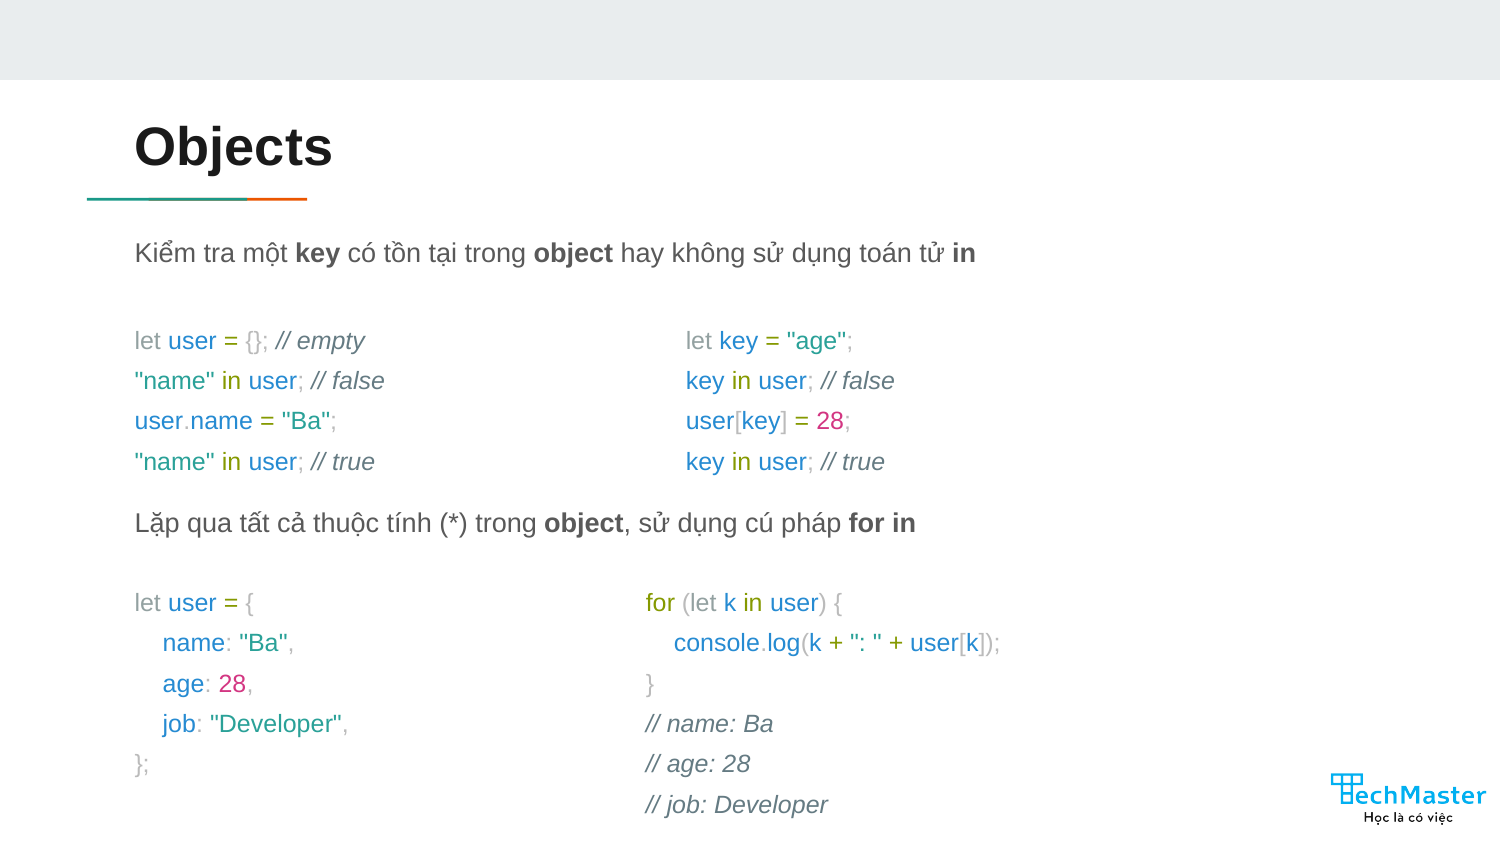

# Objects
Kiểm tra một key có tồn tại trong object hay không sử dụng toán tử in

Lặp qua tất cả thuộc tính (*) trong object, sử dụng cú pháp for in

let user = {}; // empty
"name" in user; // false
user.name = "Ba";
"name" in user; // true
let key = "age";
key in user; // false
user[key] = 28;
key in user; // true
let user = {
    name: "Ba",
    age: 28,
    job: "Developer",
};
for (let k in user) {
    console.log(k + ": " + user[k]);
}
// name: Ba
// age: 28
// job: Developer